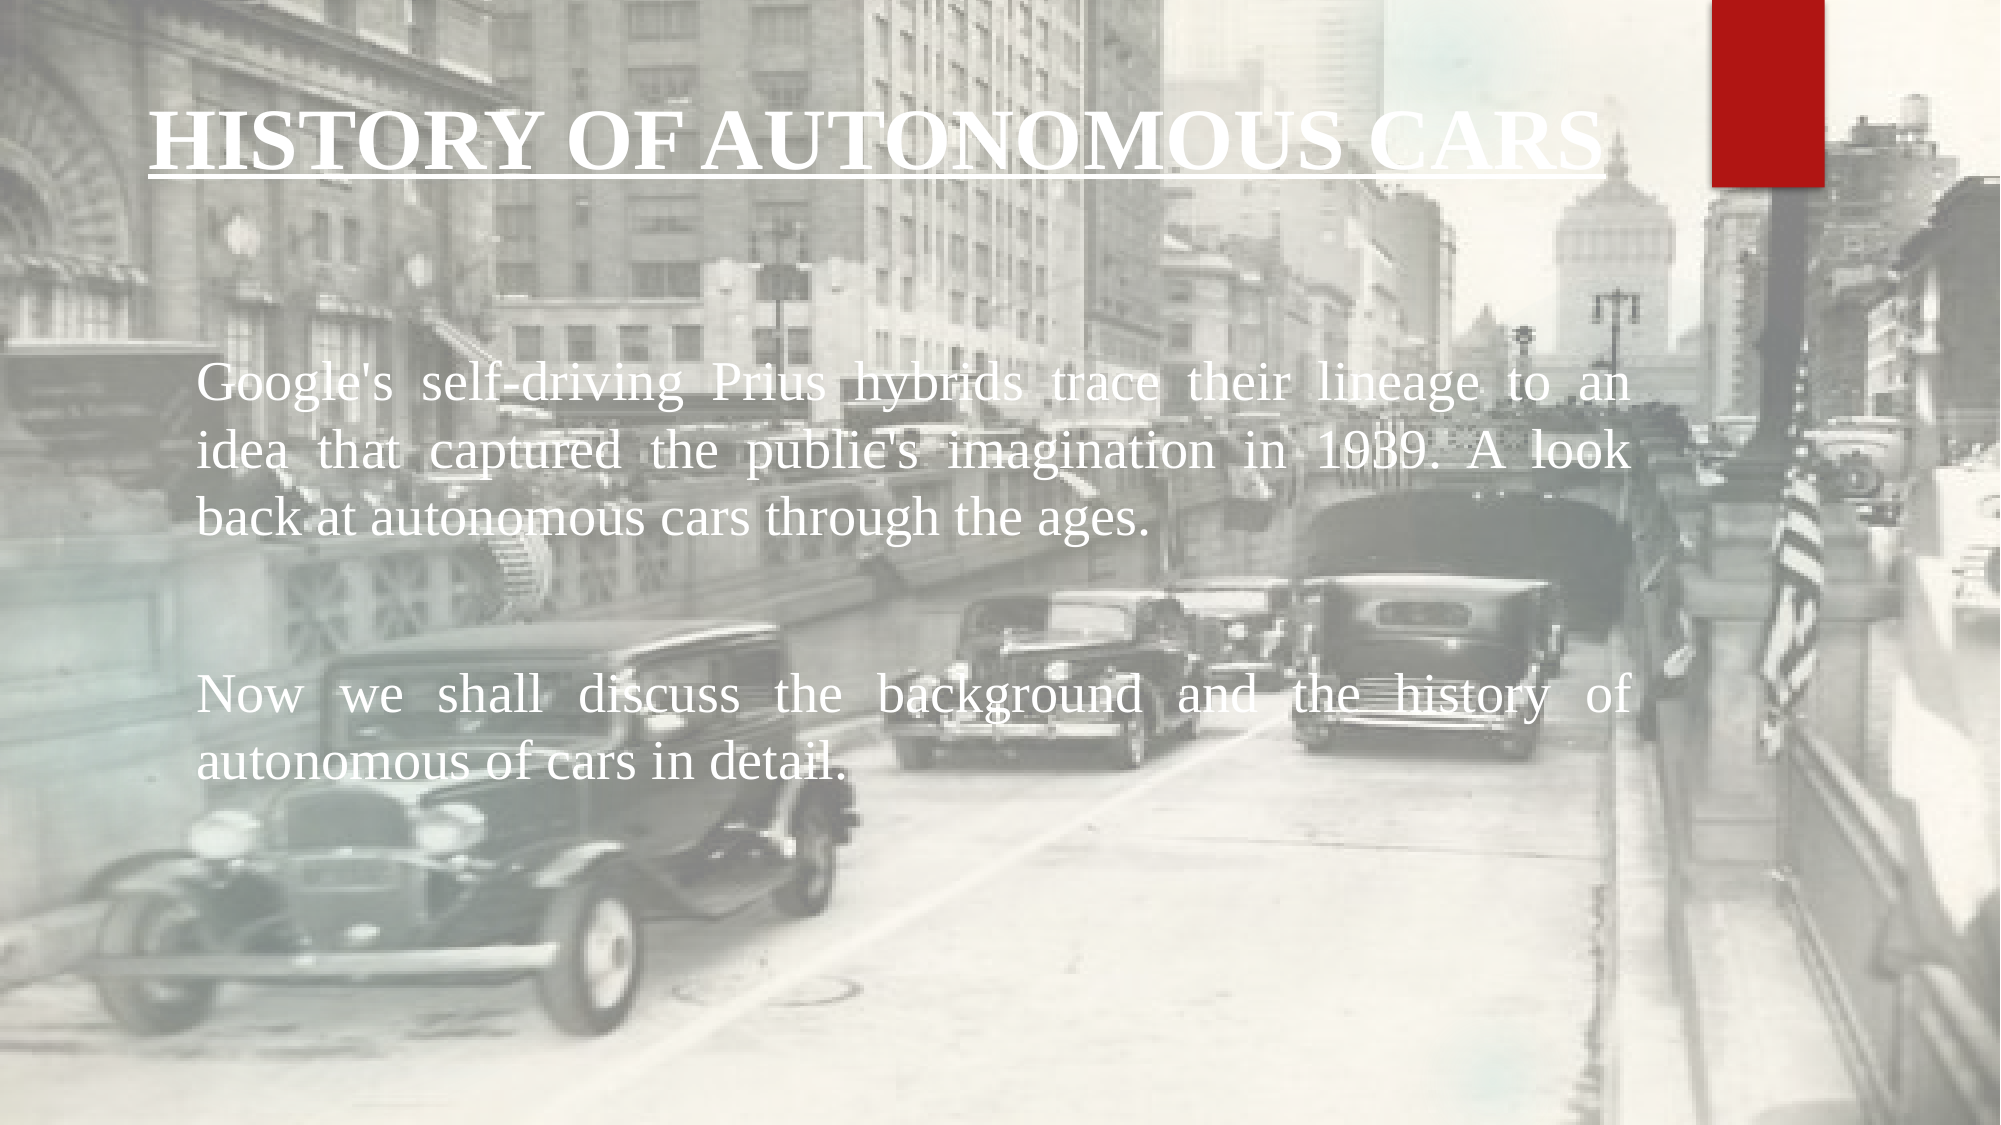

# HISTORY OF AUTONOMOUS CARS
Google's self-driving Prius hybrids trace their lineage to an idea that captured the public's imagination in 1939. A look back at autonomous cars through the ages.

Now we shall discuss the background and the history of autonomous of cars in detail.